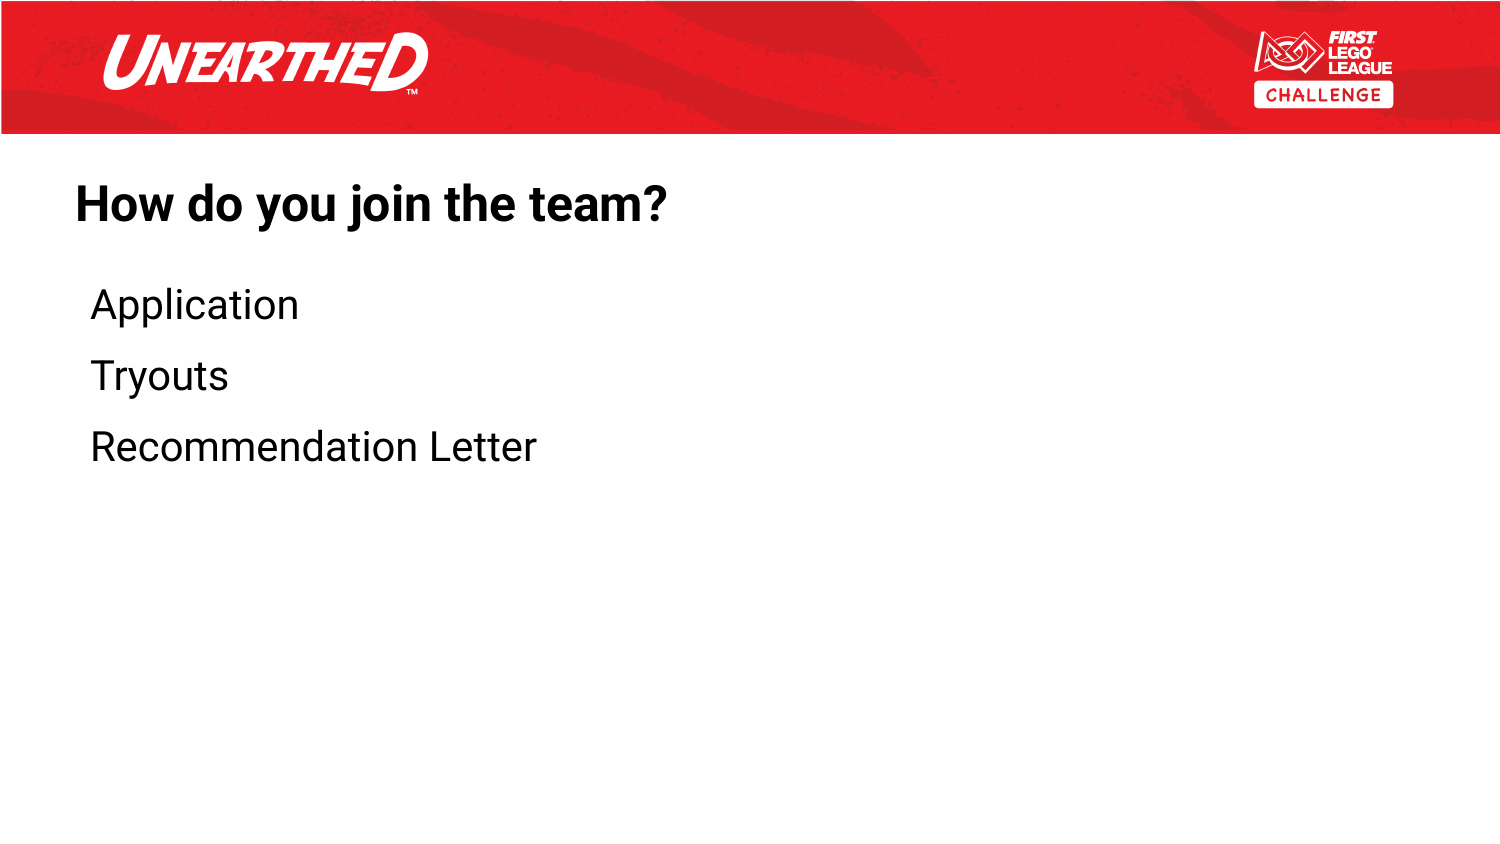

# How do you join the team?
Application
Tryouts
Recommendation Letter